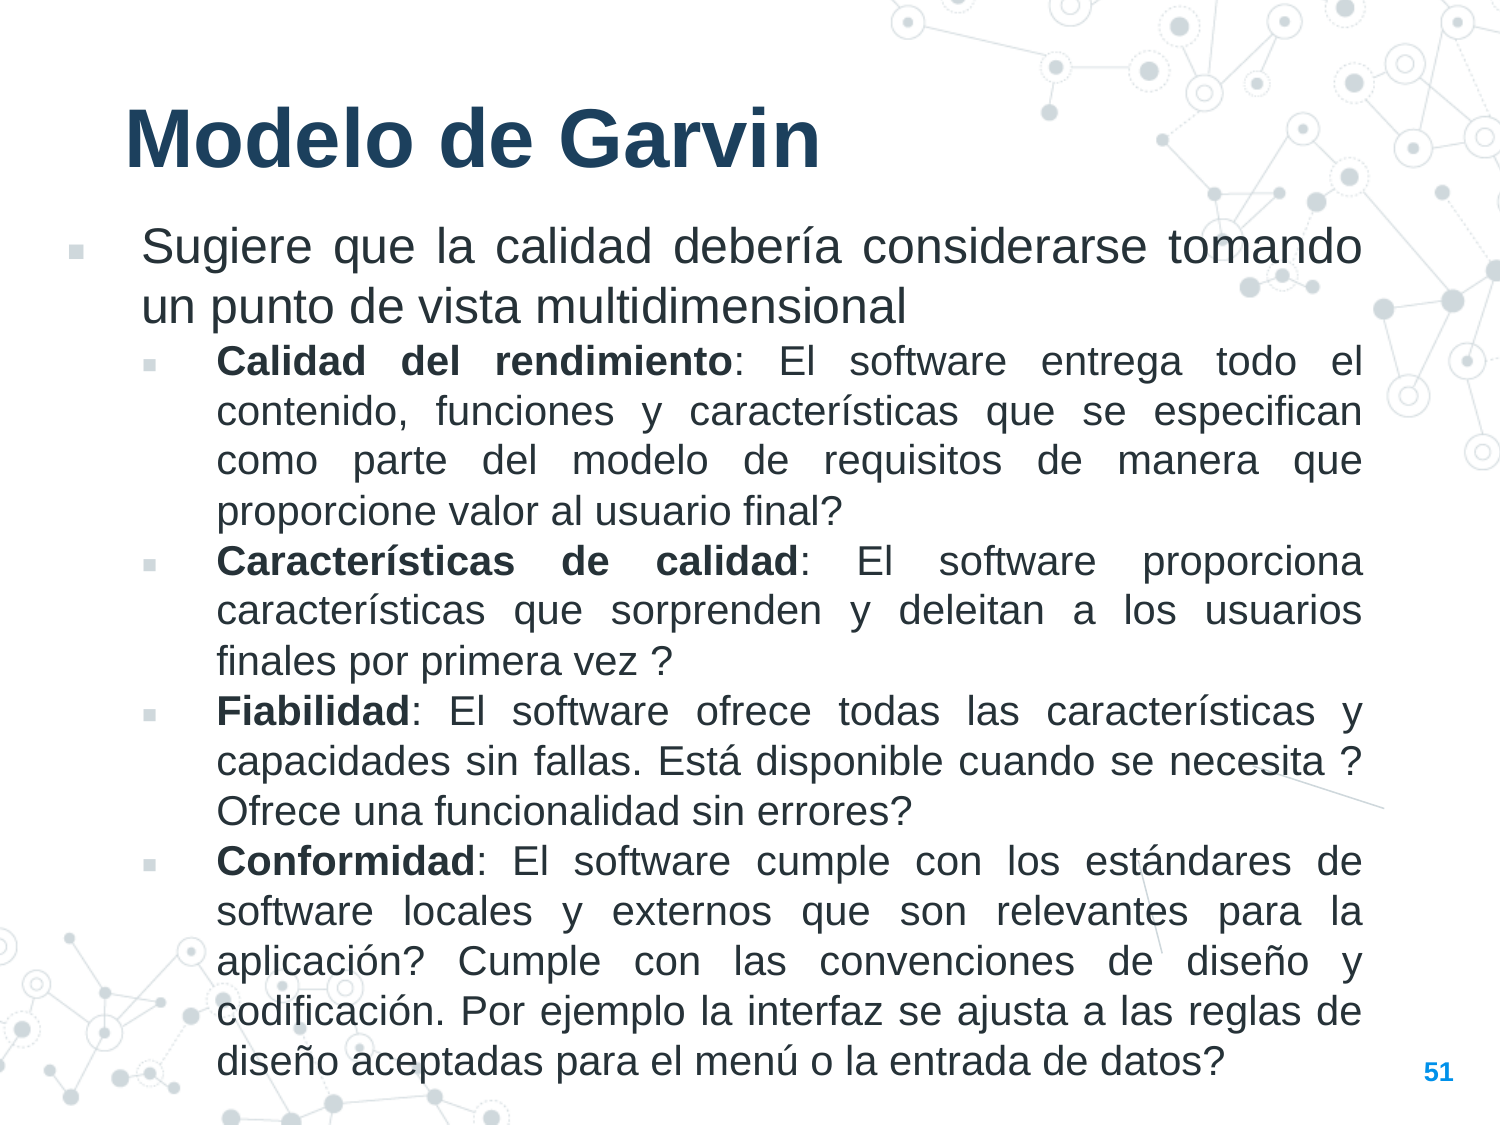

Modelo de Garvin
Sugiere que la calidad debería considerarse tomando un punto de vista multidimensional
Calidad del rendimiento: El software entrega todo el contenido, funciones y características que se especifican como parte del modelo de requisitos de manera que proporcione valor al usuario final?
Características de calidad: El software proporciona características que sorprenden y deleitan a los usuarios finales por primera vez ?
Fiabilidad: El software ofrece todas las características y capacidades sin fallas. Está disponible cuando se necesita ? Ofrece una funcionalidad sin errores?
Conformidad: El software cumple con los estándares de software locales y externos que son relevantes para la aplicación? Cumple con las convenciones de diseño y codificación. Por ejemplo la interfaz se ajusta a las reglas de diseño aceptadas para el menú o la entrada de datos?

51